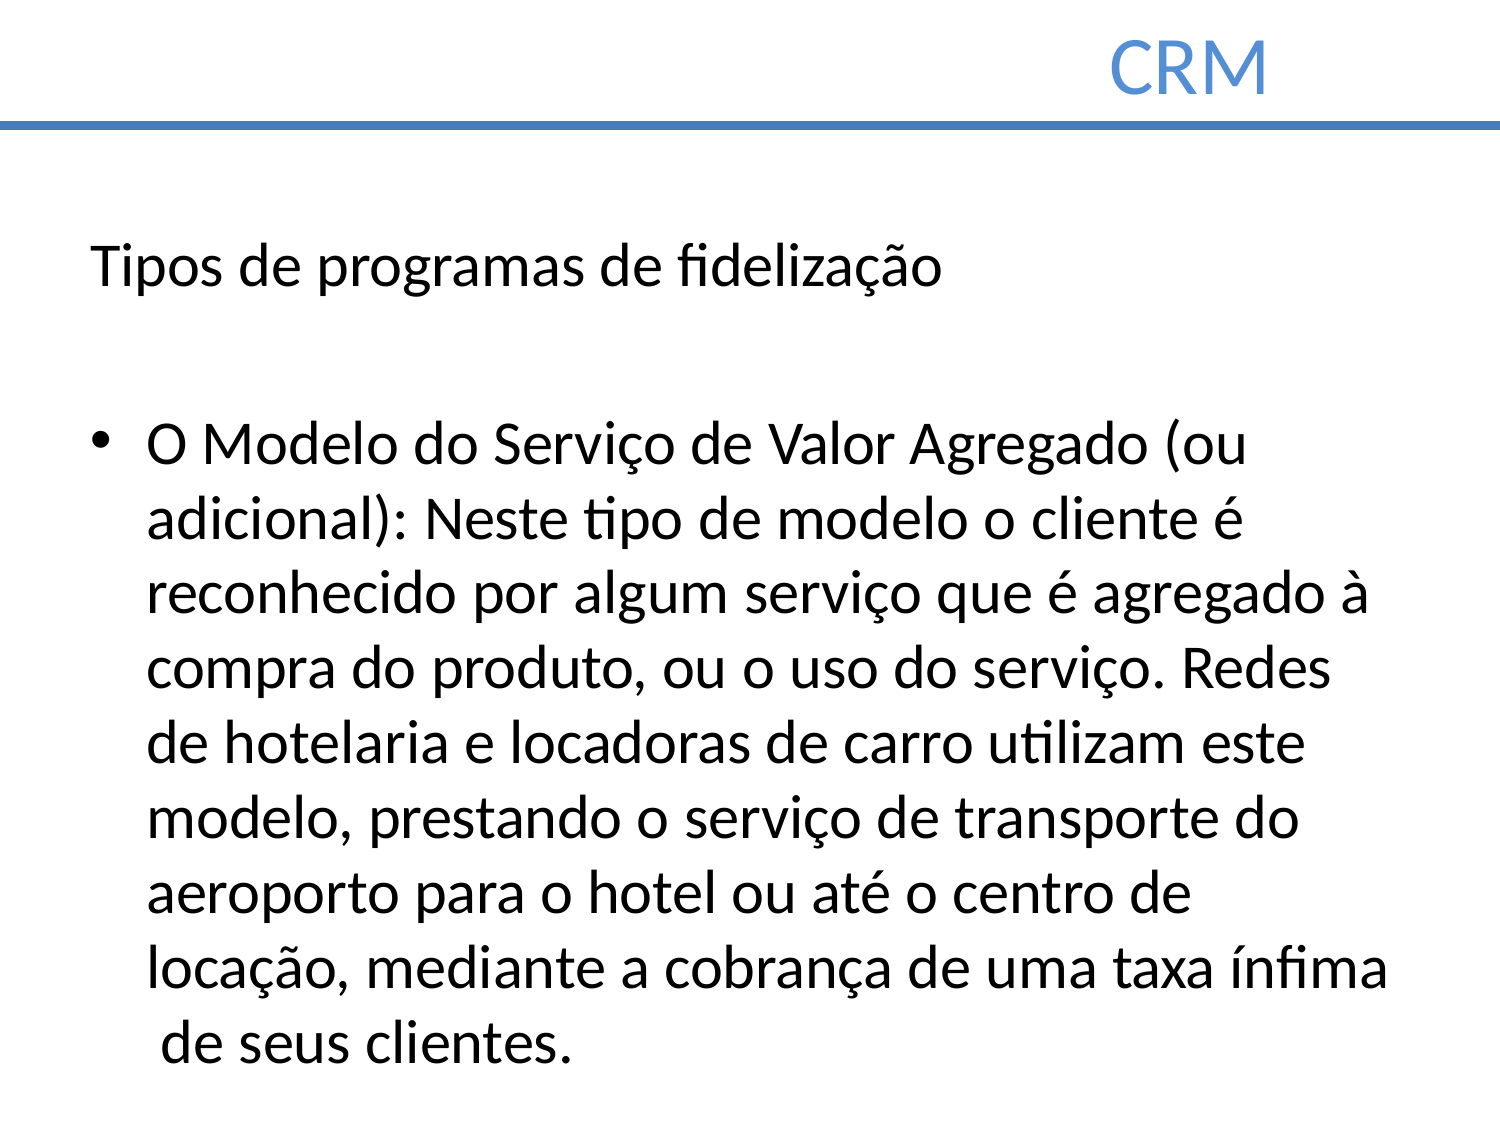

# CRM

Tipos de programas de fidelização

O Modelo do Serviço de Valor Agregado (ou  adicional): Neste tipo de modelo o cliente é  reconhecido por algum serviço que é agregado à  compra do produto, ou o uso do serviço. Redes  de hotelaria e locadoras de carro utilizam este  modelo, prestando o serviço de transporte do  aeroporto para o hotel ou até o centro de  locação, mediante a cobrança de uma taxa ínfima  de seus clientes.